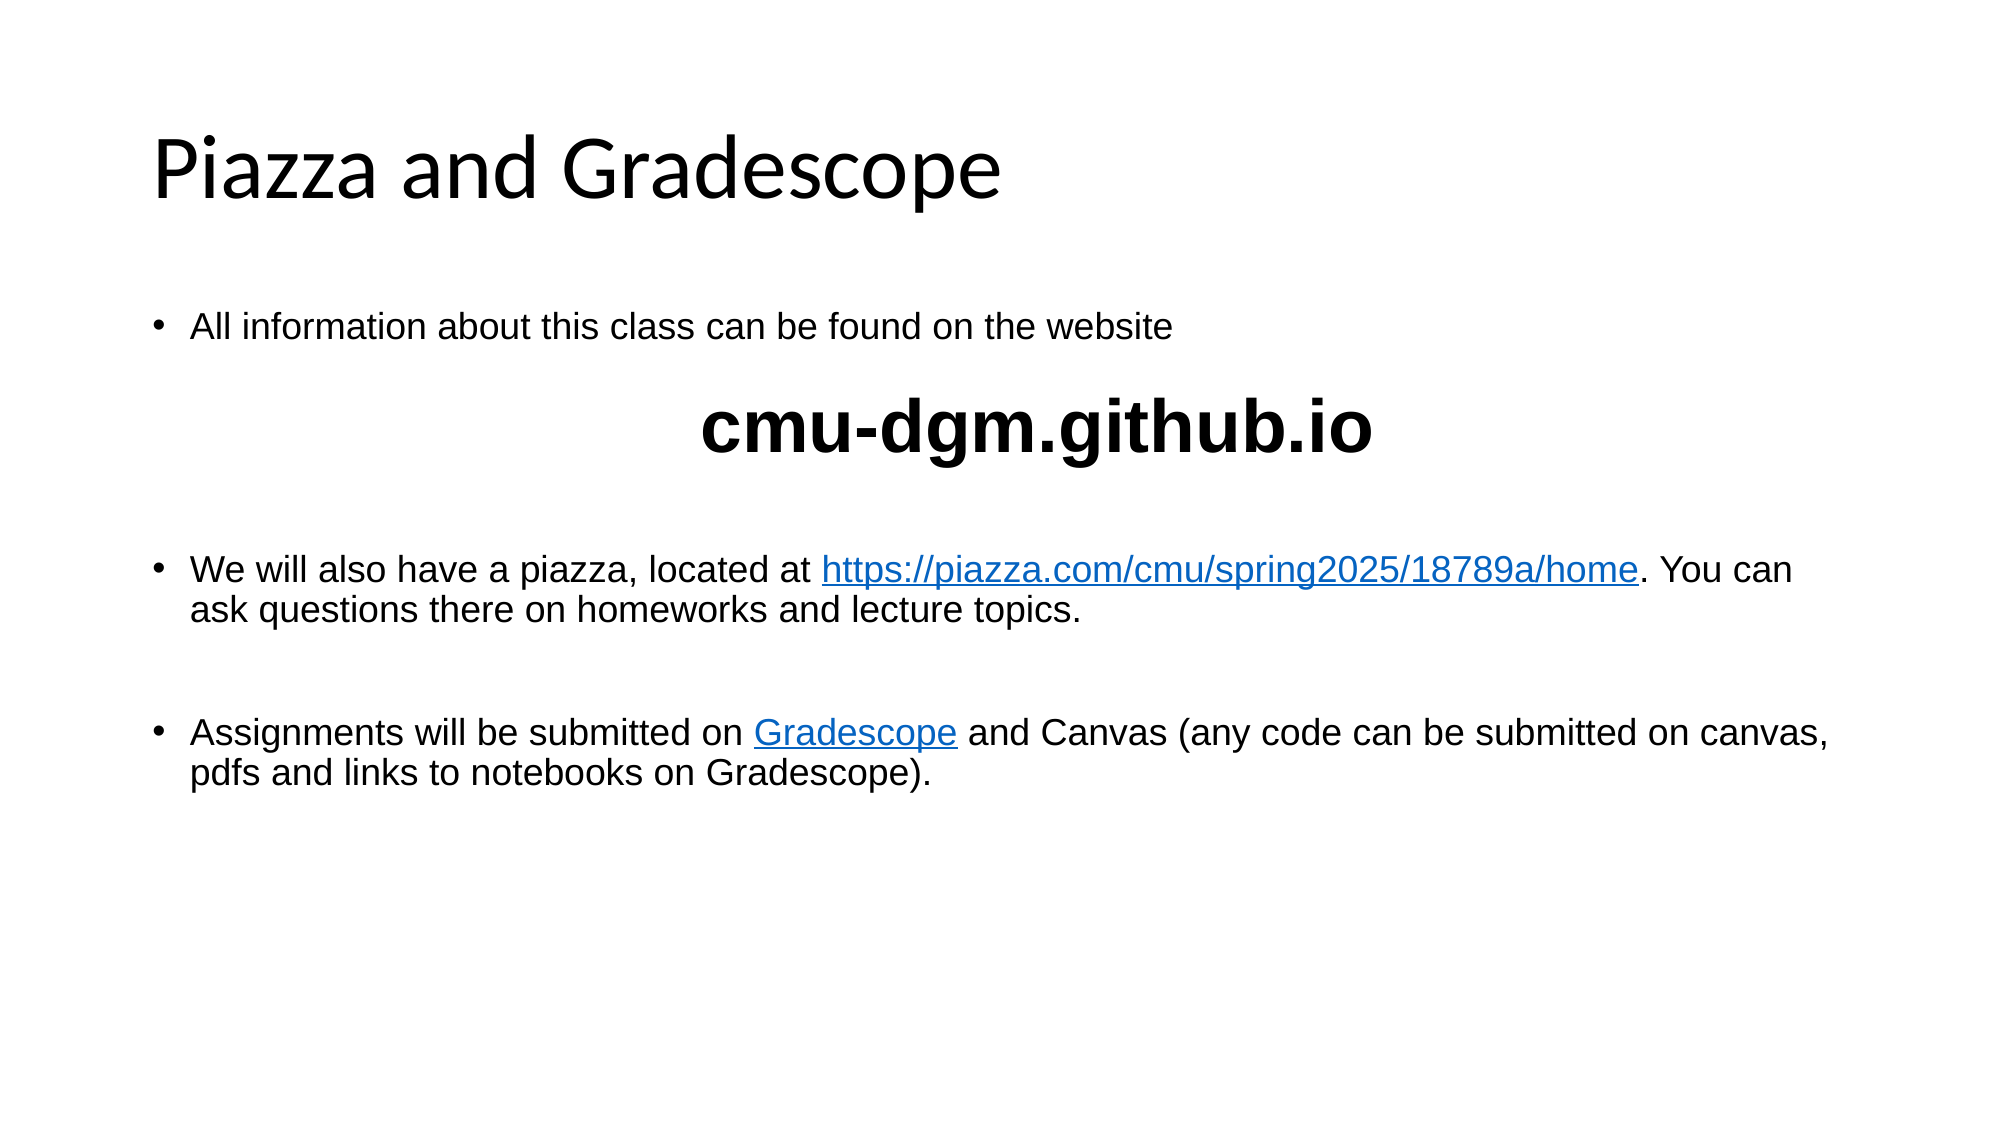

# Piazza and Gradescope
All information about this class can be found on the website

cmu-dgm.github.io

We will also have a piazza, located at https://piazza.com/cmu/spring2025/18789a/home. You can ask questions there on homeworks and lecture topics.

Assignments will be submitted on Gradescope and Canvas (any code can be submitted on canvas, pdfs and links to notebooks on Gradescope).